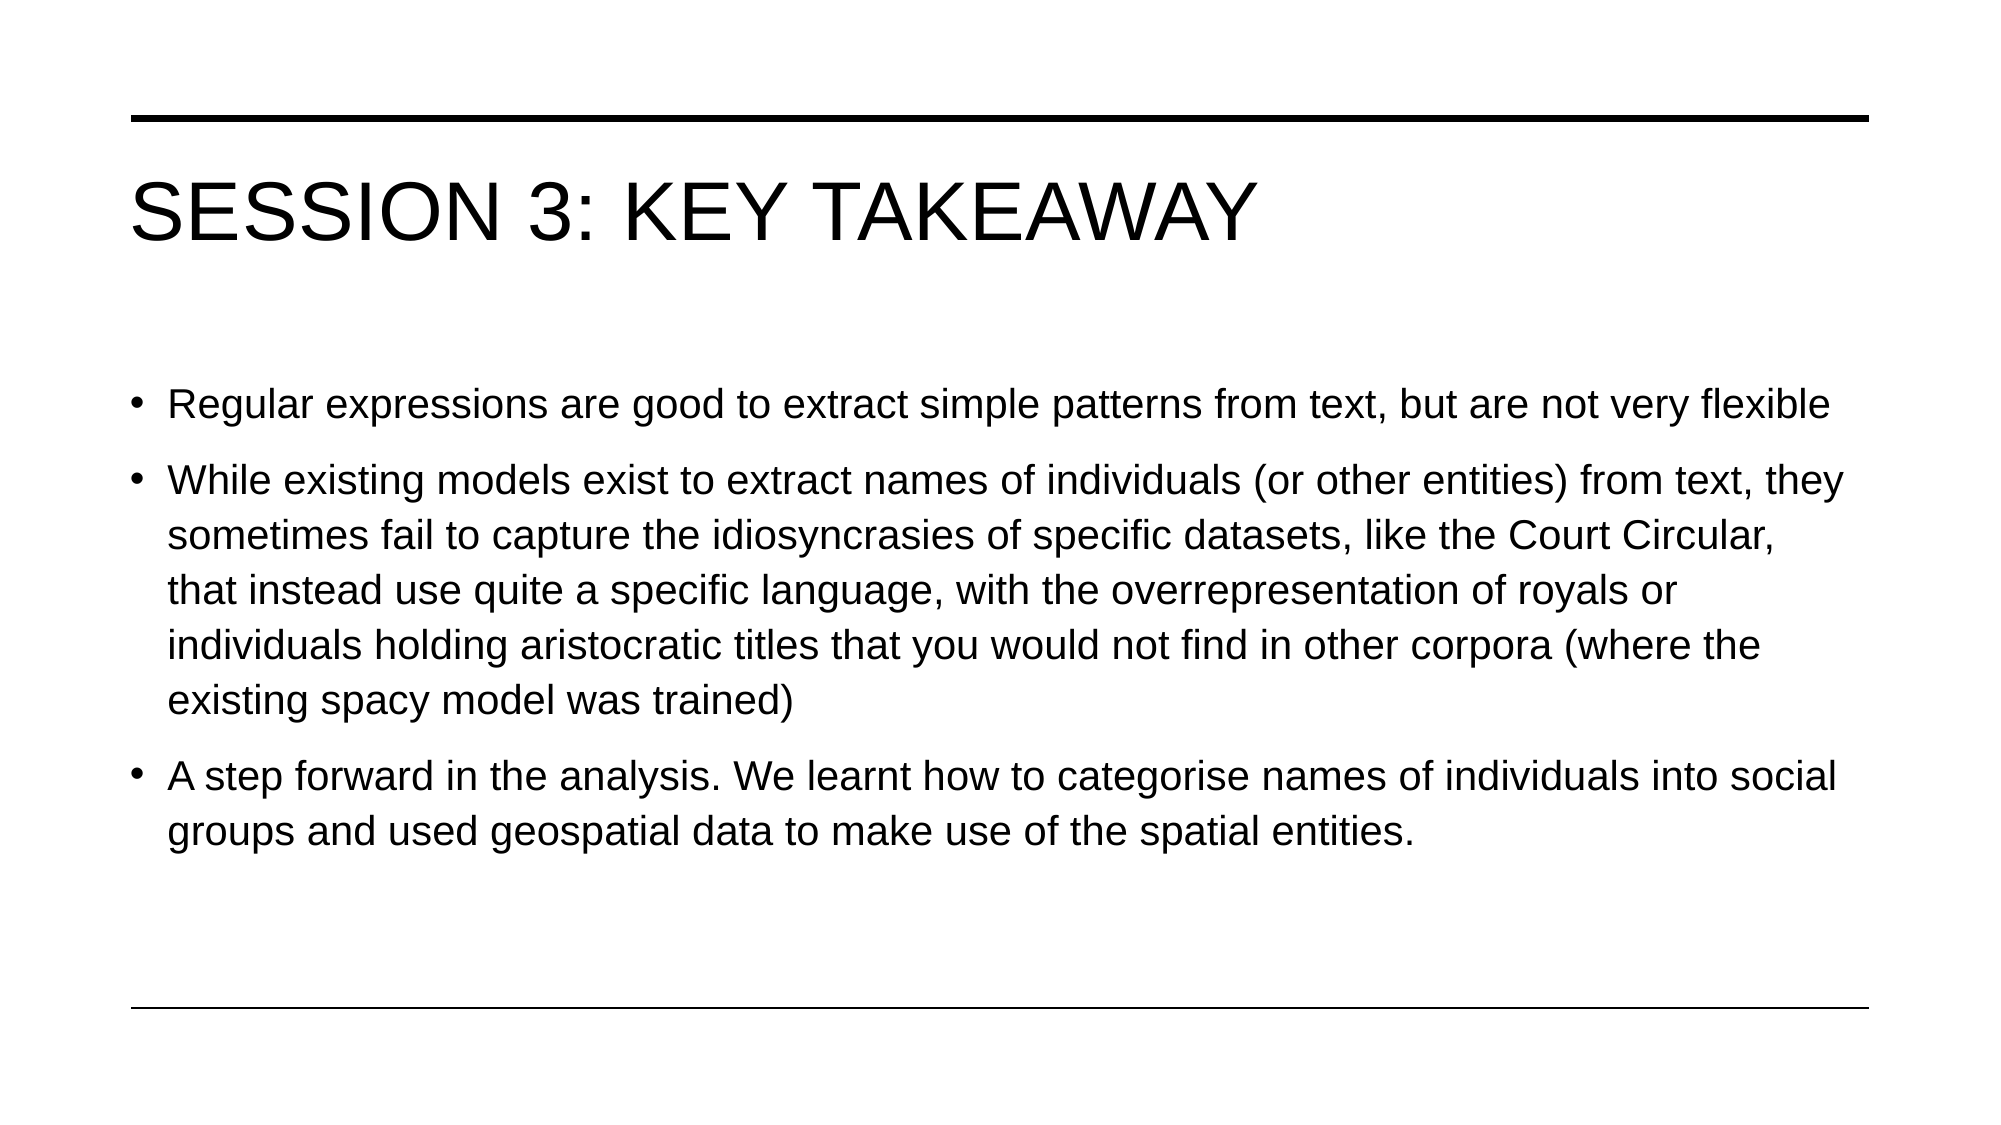

# SESSION 3: Key takeaway
Regular expressions are good to extract simple patterns from text, but are not very flexible
While existing models exist to extract names of individuals (or other entities) from text, they sometimes fail to capture the idiosyncrasies of specific datasets, like the Court Circular, that instead use quite a specific language, with the overrepresentation of royals or individuals holding aristocratic titles that you would not find in other corpora (where the existing spacy model was trained)
A step forward in the analysis. We learnt how to categorise names of individuals into social groups and used geospatial data to make use of the spatial entities.